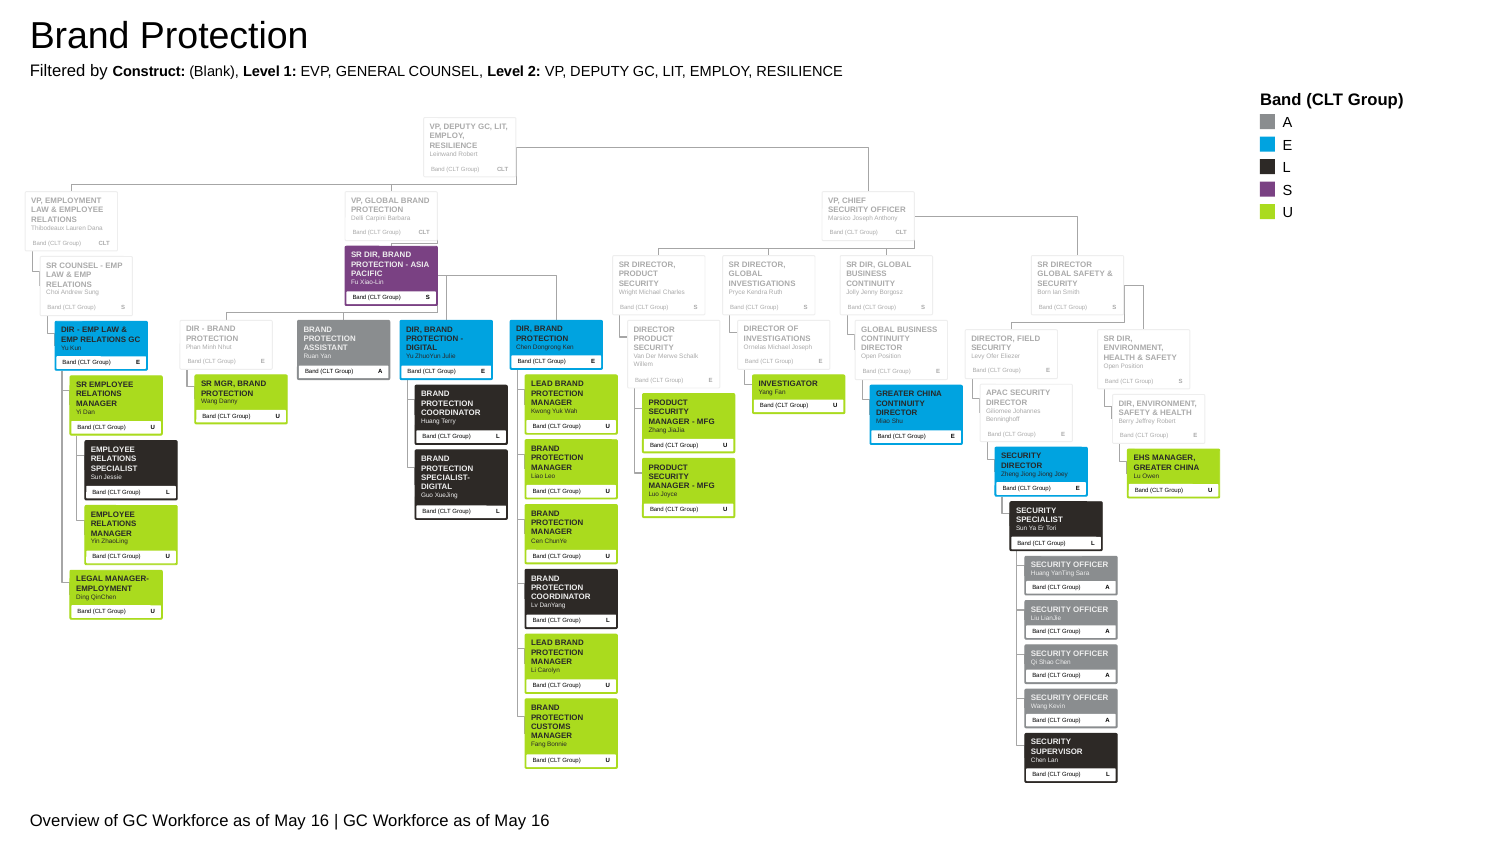

Brand Protection
Filtered by Construct: (Blank), Level 1: EVP, GENERAL COUNSEL, Level 2: VP, DEPUTY GC, LIT, EMPLOY, RESILIENCE
Band (CLT Group)

A

E

L

S

U

VP, DEPUTY GC, LIT, EMPLOY, RESILIENCE
Leinwand Robert

Band (CLT Group)
CLT

VP, EMPLOYMENT LAW & EMPLOYEE RELATIONS
Thibodeaux Lauren Dana

Band (CLT Group)
CLT

VP, GLOBAL BRAND PROTECTION
Delli Carpini Barbara

Band (CLT Group)
CLT

VP, CHIEF SECURITY OFFICER
Marsico Joseph Anthony

Band (CLT Group)
CLT

SR DIR, BRAND PROTECTION - ASIA PACIFIC
Fu Xiao-Lin

Band (CLT Group)
S

SR DIRECTOR, PRODUCT SECURITY
Wright Michael Charles

Band (CLT Group)
S

SR DIRECTOR, GLOBAL INVESTIGATIONS
Pryce Kendra Ruth

Band (CLT Group)
S

SR DIR, GLOBAL BUSINESS CONTINUITY
Jolly Jenny Borgosz

Band (CLT Group)
S

SR DIRECTOR GLOBAL SAFETY & SECURITY
Born Ian Smith

Band (CLT Group)
S

SR COUNSEL - EMP LAW & EMP RELATIONS
Choi Andrew Sung

Band (CLT Group)
S

DIR - BRAND PROTECTION
Phan Minh Nhut

Band (CLT Group)
E

BRAND PROTECTION ASSISTANT
Ruan Yan

Band (CLT Group)
A

DIR, BRAND PROTECTION - DIGITAL
Yu ZhuoYun Julie

Band (CLT Group)
E

DIR, BRAND PROTECTION
Chen Dongrong Ken

Band (CLT Group)
E

DIRECTOR PRODUCT SECURITY
Van Der Merwe Schalk Willem

Band (CLT Group)
E

DIRECTOR OF INVESTIGATIONS
Ornelas Michael Joseph

Band (CLT Group)
E

GLOBAL BUSINESS CONTINUITY DIRECTOR
Open Position

Band (CLT Group)
E

DIR - EMP LAW & EMP RELATIONS GC
Yu Kun

Band (CLT Group)
E

DIRECTOR, FIELD SECURITY
Levy Ofer Eliezer

Band (CLT Group)
E

SR DIR, ENVIRONMENT, HEALTH & SAFETY
Open Position

Band (CLT Group)
S

SR MGR, BRAND PROTECTION
Wang Danny

Band (CLT Group)
U

LEAD BRAND PROTECTION MANAGER
Kwong Yuk Wah

Band (CLT Group)
U

INVESTIGATOR
Yang Fan

Band (CLT Group)
U

SR EMPLOYEE RELATIONS MANAGER
Yi Dan

Band (CLT Group)
U

APAC SECURITY DIRECTOR
Giliomee Johannes Benninghoff

Band (CLT Group)
E

BRAND PROTECTION COORDINATOR
Huang Terry

Band (CLT Group)
L

GREATER CHINA CONTINUITY DIRECTOR
Miao Shu

Band (CLT Group)
E

PRODUCT SECURITY MANAGER - MFG
Zhang JiaJia

Band (CLT Group)
U

DIR, ENVIRONMENT, SAFETY & HEALTH
Berry Jeffrey Robert

Band (CLT Group)
E

BRAND PROTECTION MANAGER
Liao Leo

Band (CLT Group)
U

EMPLOYEE RELATIONS SPECIALIST
Sun Jessie

Band (CLT Group)
L

SECURITY DIRECTOR
Zheng Jiong Jiong Joey

Band (CLT Group)
E

EHS MANAGER, GREATER CHINA
Lu Owen

Band (CLT Group)
U

BRAND PROTECTION SPECIALIST-DIGITAL
Guo XueJing

Band (CLT Group)
L

PRODUCT SECURITY MANAGER - MFG
Luo Joyce

Band (CLT Group)
U

SECURITY SPECIALIST
Sun Ya Er Tori

Band (CLT Group)
L

BRAND PROTECTION MANAGER
Cen ChunYe

Band (CLT Group)
U

EMPLOYEE RELATIONS MANAGER
Yin ZhaoLing

Band (CLT Group)
U

SECURITY OFFICER
Huang YanTing Sara

Band (CLT Group)
A

BRAND PROTECTION COORDINATOR
Lv DanYang

Band (CLT Group)
L

LEGAL MANAGER- EMPLOYMENT
Ding QinChen

Band (CLT Group)
U

SECURITY OFFICER
Liu LianJie

Band (CLT Group)
A

LEAD BRAND PROTECTION MANAGER
Li Carolyn

Band (CLT Group)
U

SECURITY OFFICER
Qi Shao Chen

Band (CLT Group)
A

SECURITY OFFICER
Wang Kevin

Band (CLT Group)
A

BRAND PROTECTION CUSTOMS MANAGER
Fang Bonnie

Band (CLT Group)
U

SECURITY SUPERVISOR
Chen Lan

Band (CLT Group)
L
Overview of GC Workforce as of May 16 | GC Workforce as of May 16